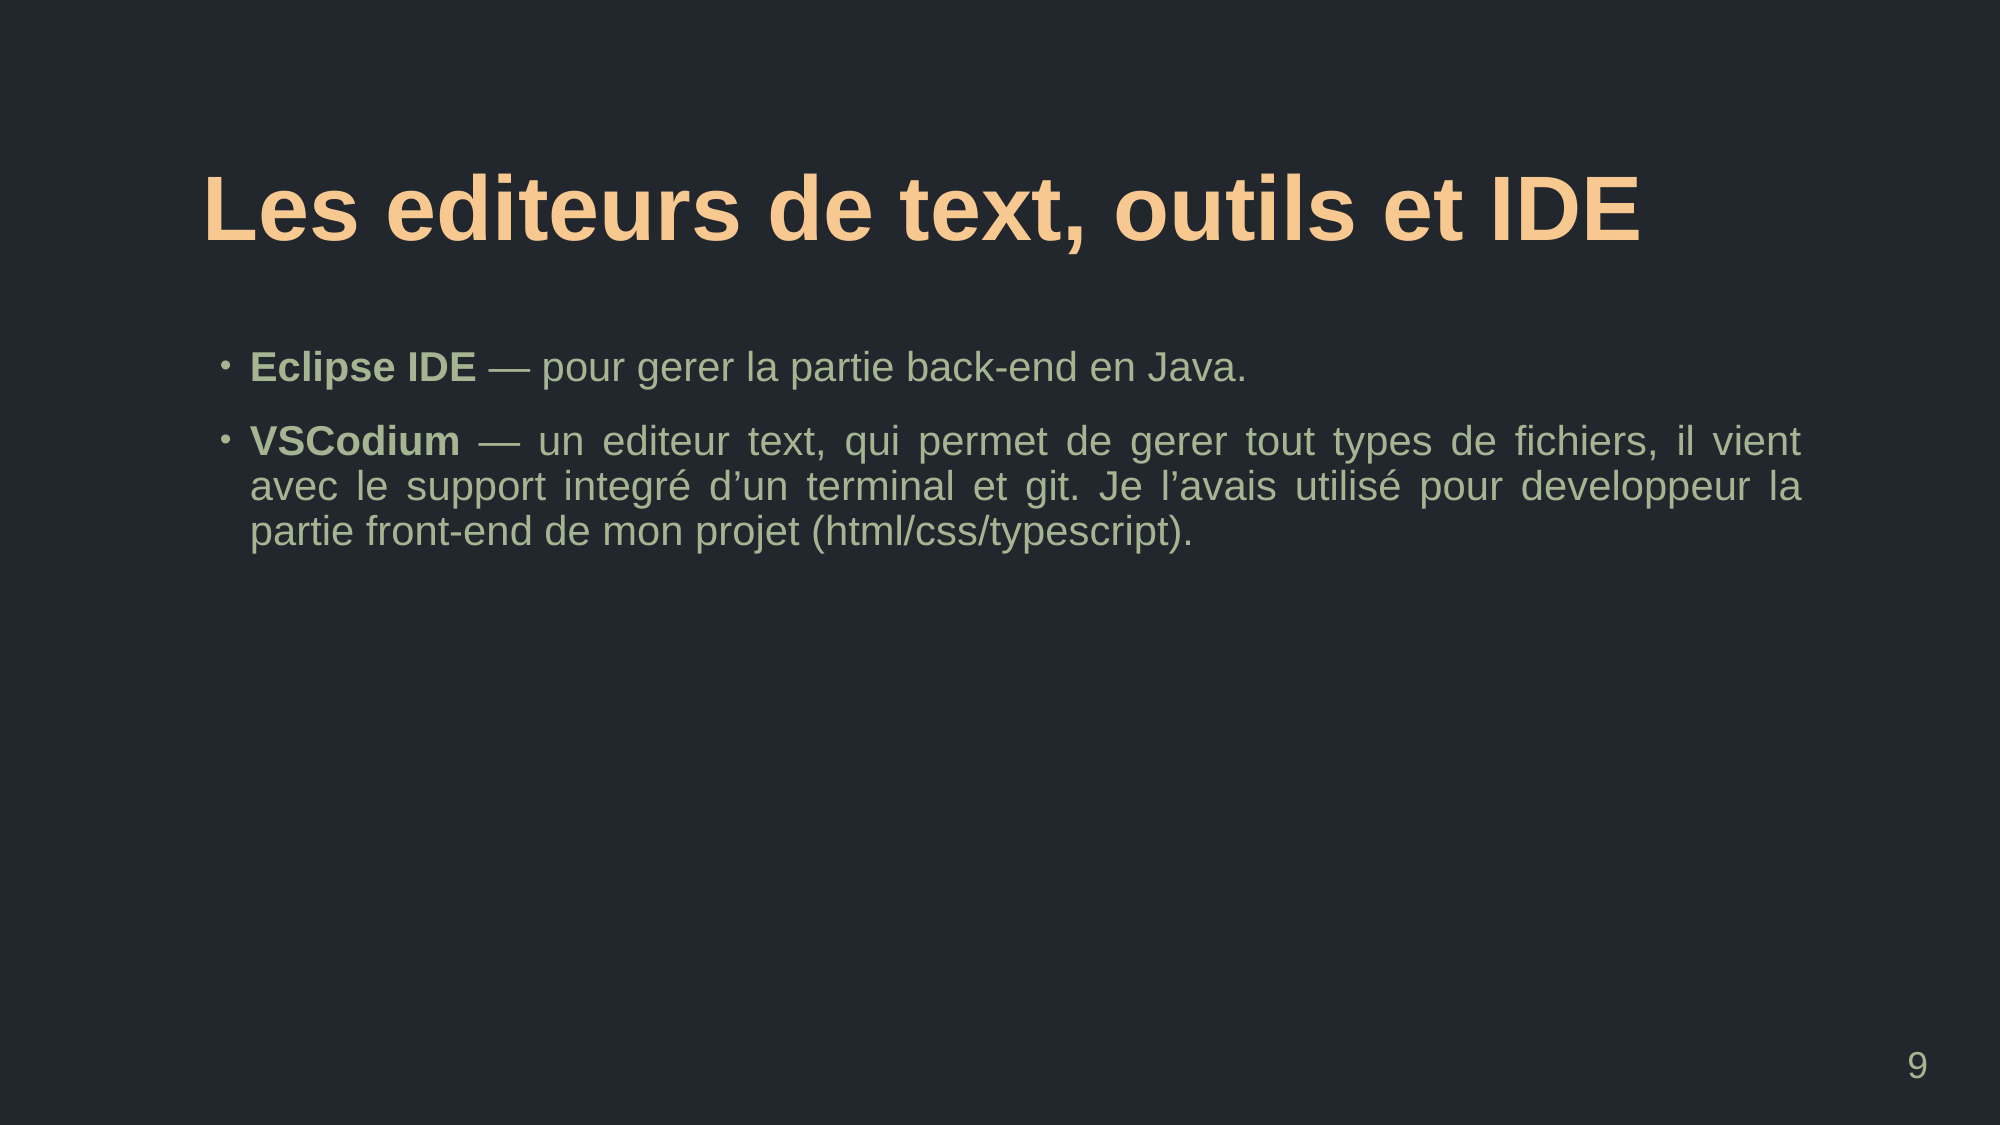

# Les editeurs de text, outils et IDE
Eclipse IDE — pour gerer la partie back-end en Java.
VSCodium — un editeur text, qui permet de gerer tout types de fichiers, il vient avec le support integré d’un terminal et git. Je l’avais utilisé pour developpeur la partie front-end de mon projet (html/css/typescript).
9